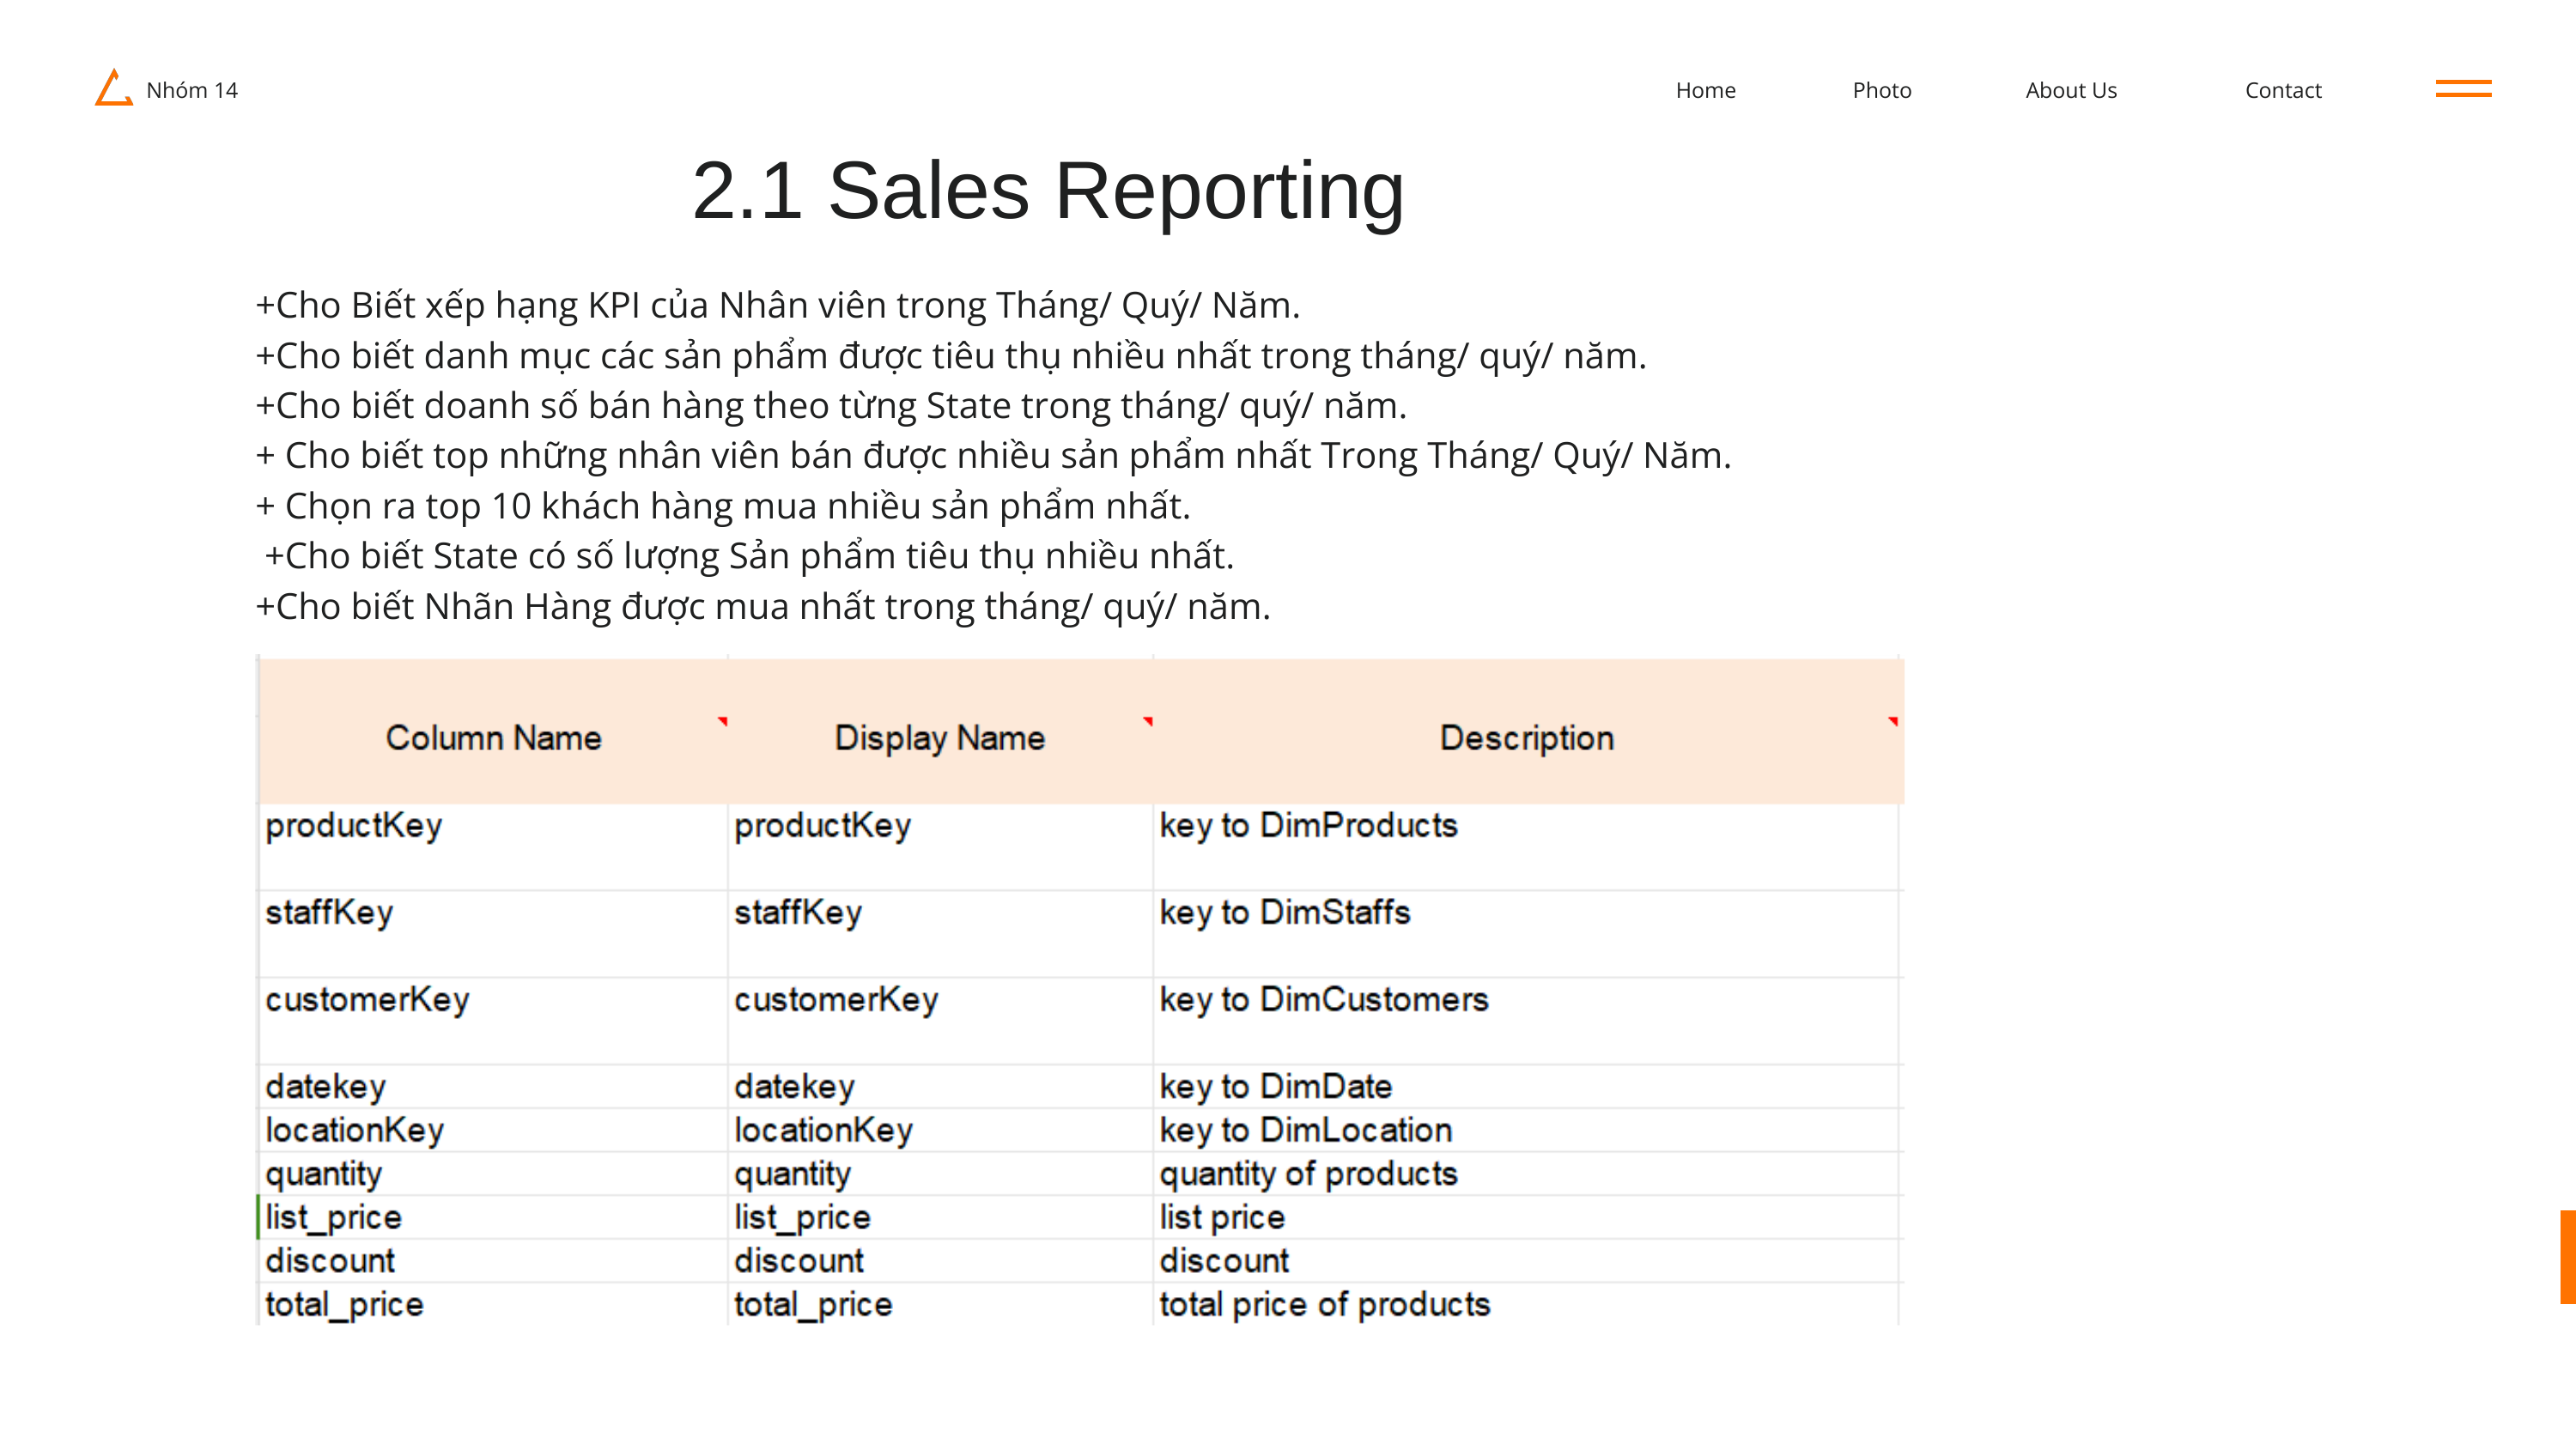

Nhóm 14
Home
Photo
About Us
Contact

2.1 Sales Reporting

+Cho Biết xếp hạng KPI của Nhân viên trong Tháng/ Quý/ Năm.
+Cho biết danh mục các sản phẩm được tiêu thụ nhiều nhất trong tháng/ quý/ năm.
+Cho biết doanh số bán hàng theo từng State trong tháng/ quý/ năm.
+ Cho biết top những nhân viên bán được nhiều sản phẩm nhất Trong Tháng/ Quý/ Năm.
+ Chọn ra top 10 khách hàng mua nhiều sản phẩm nhất.
 +Cho biết State có số lượng Sản phẩm tiêu thụ nhiều nhất.
+Cho biết Nhãn Hàng được mua nhất trong tháng/ quý/ năm.